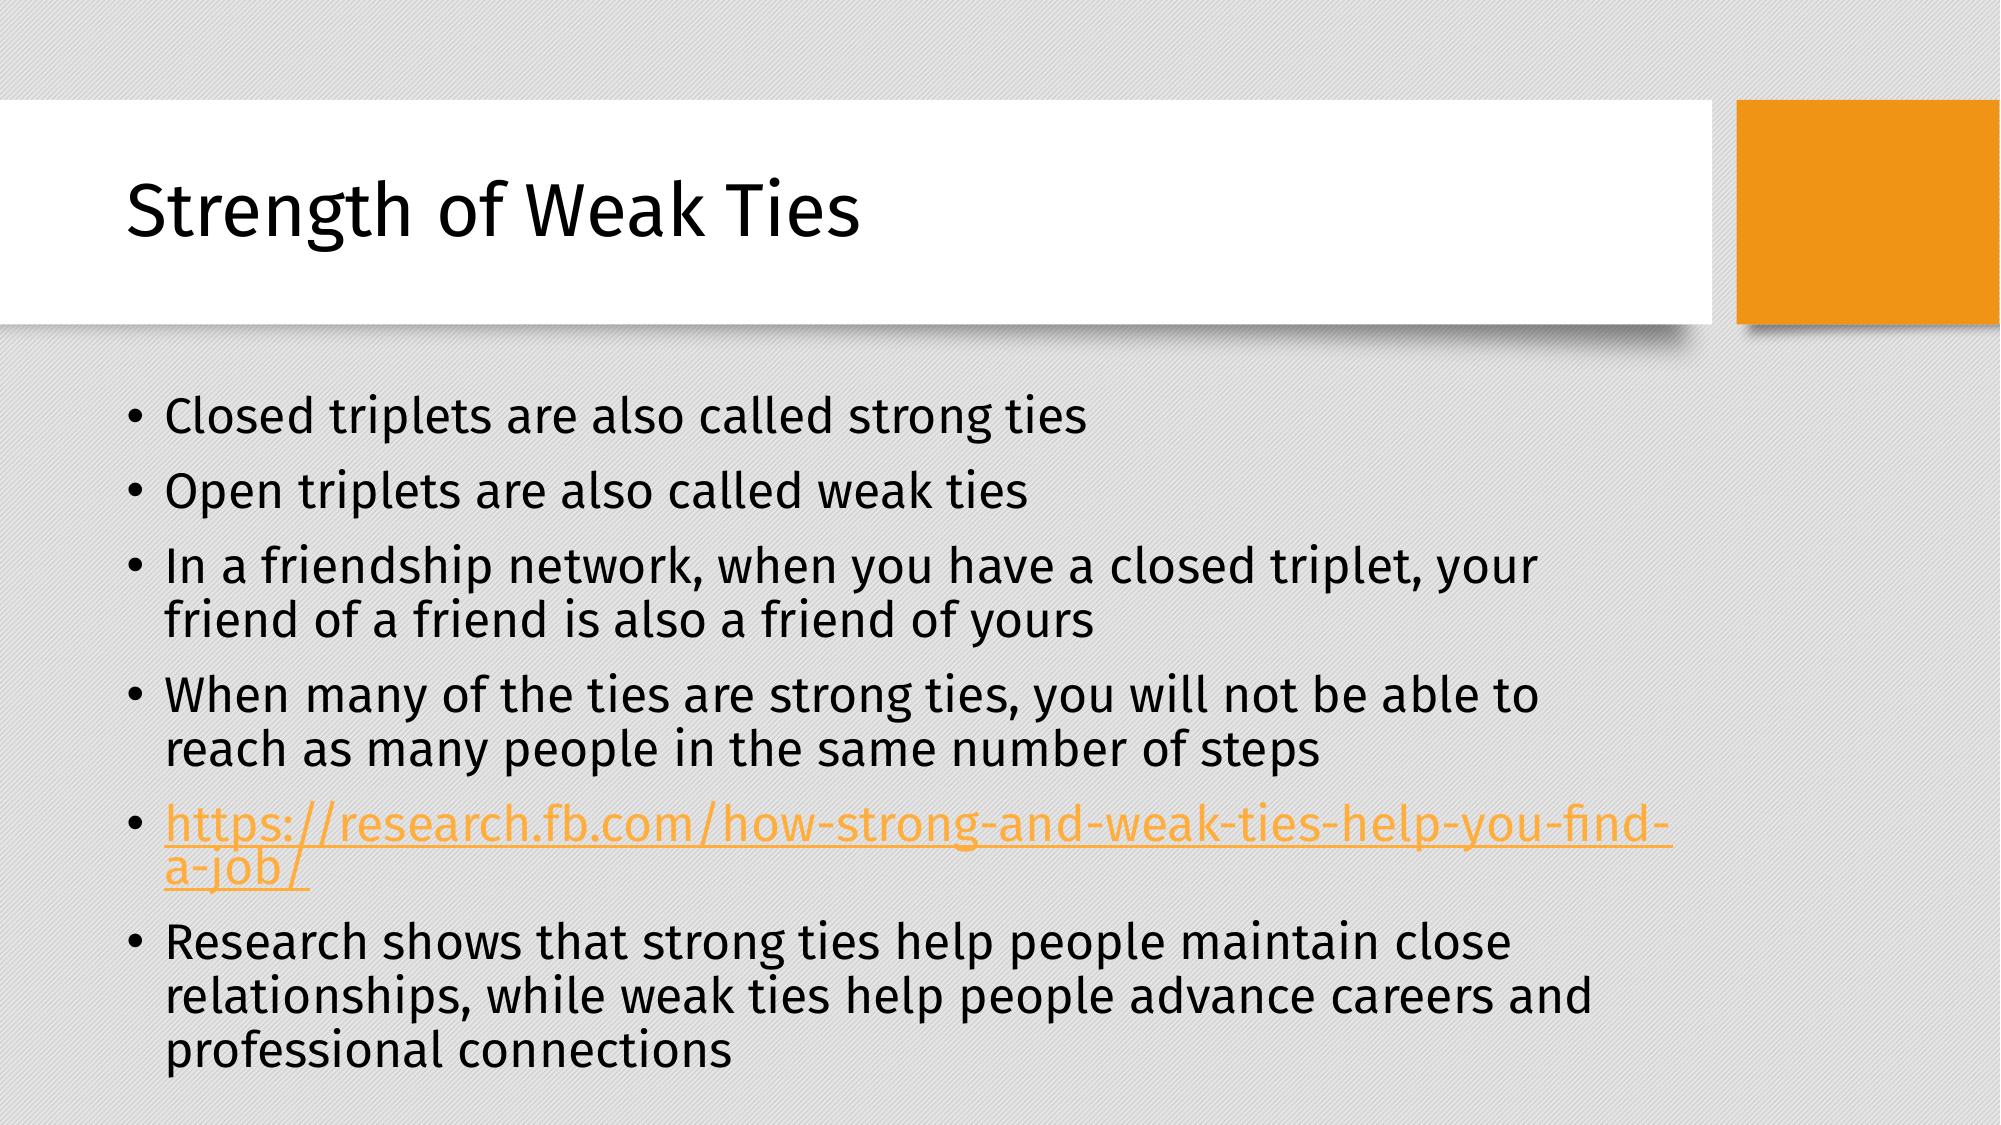

# Strength of Weak Ties
Closed triplets are also called strong ties
Open triplets are also called weak ties
In a friendship network, when you have a closed triplet, your friend of a friend is also a friend of yours
When many of the ties are strong ties, you will not be able to reach as many people in the same number of steps
https://research.fb.com/how-strong-and-weak-ties-help-you-find-a-job/
Research shows that strong ties help people maintain close relationships, while weak ties help people advance careers and professional connections